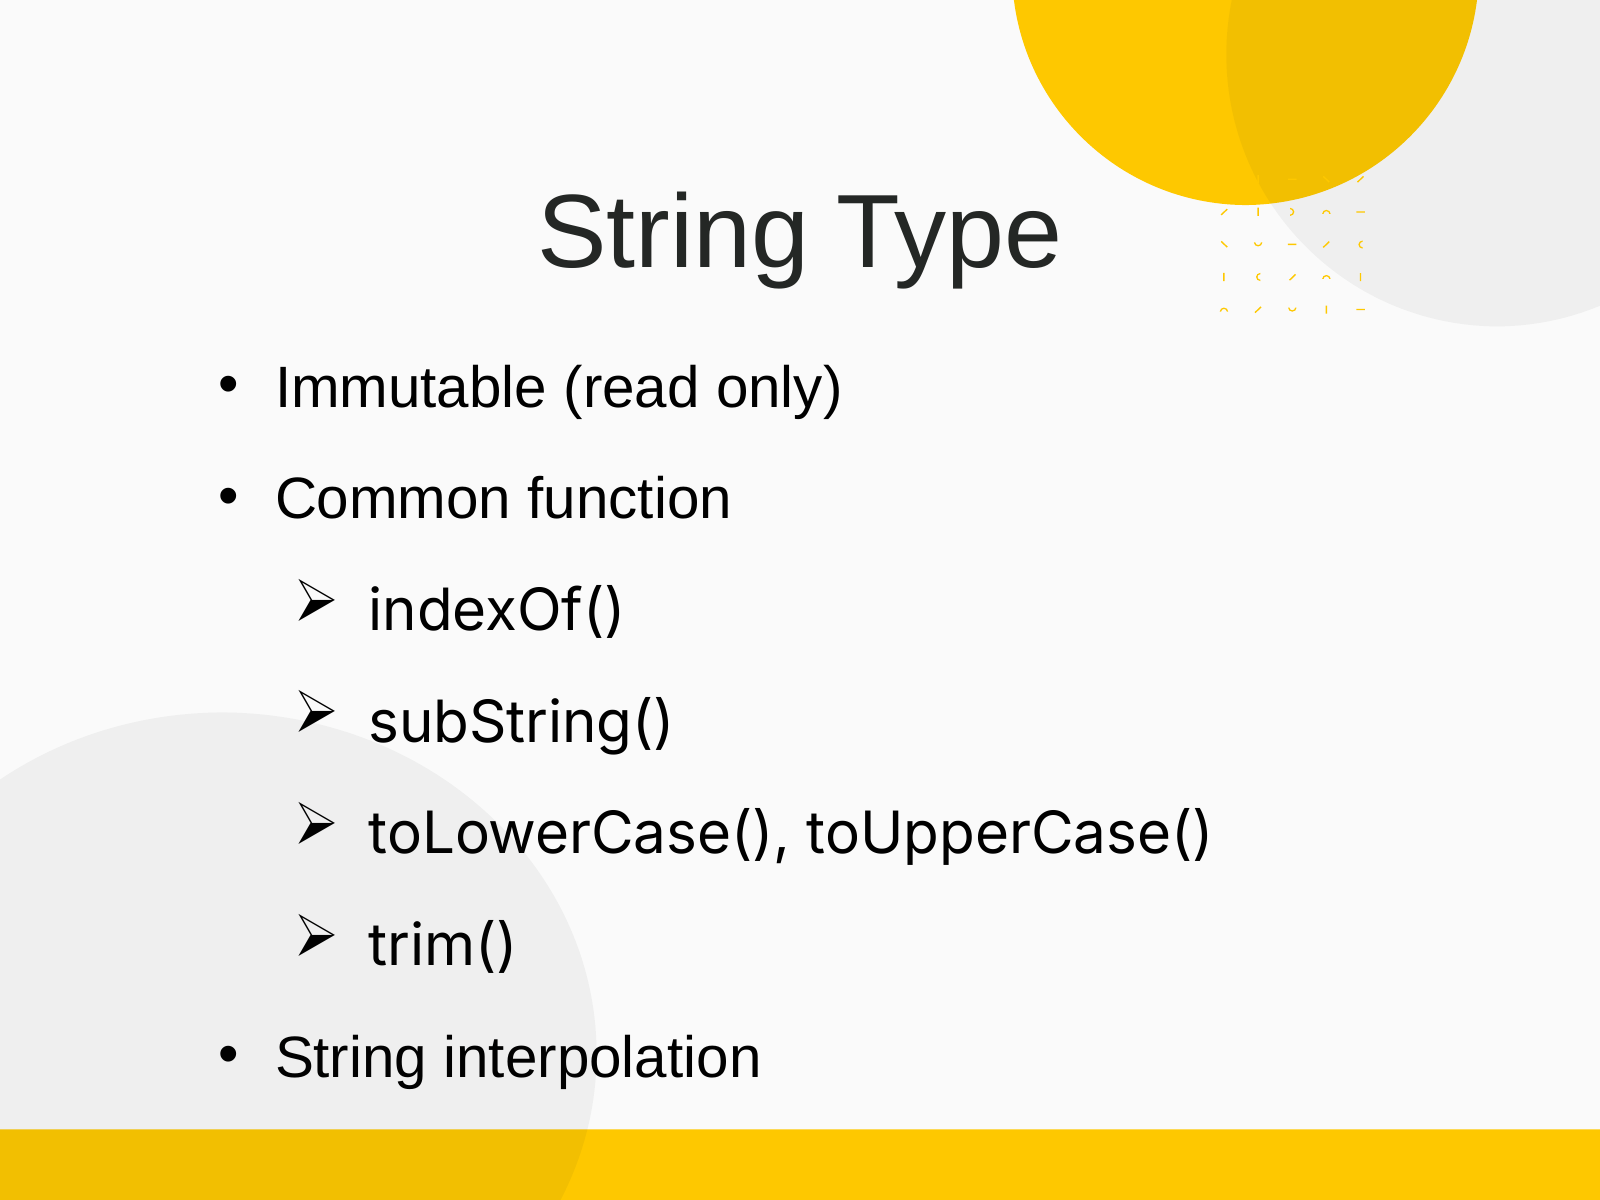

String Type
Immutable (read only)
Common function
indexOf()
subString()
toLowerCase(), toUpperCase()
trim()
String interpolation